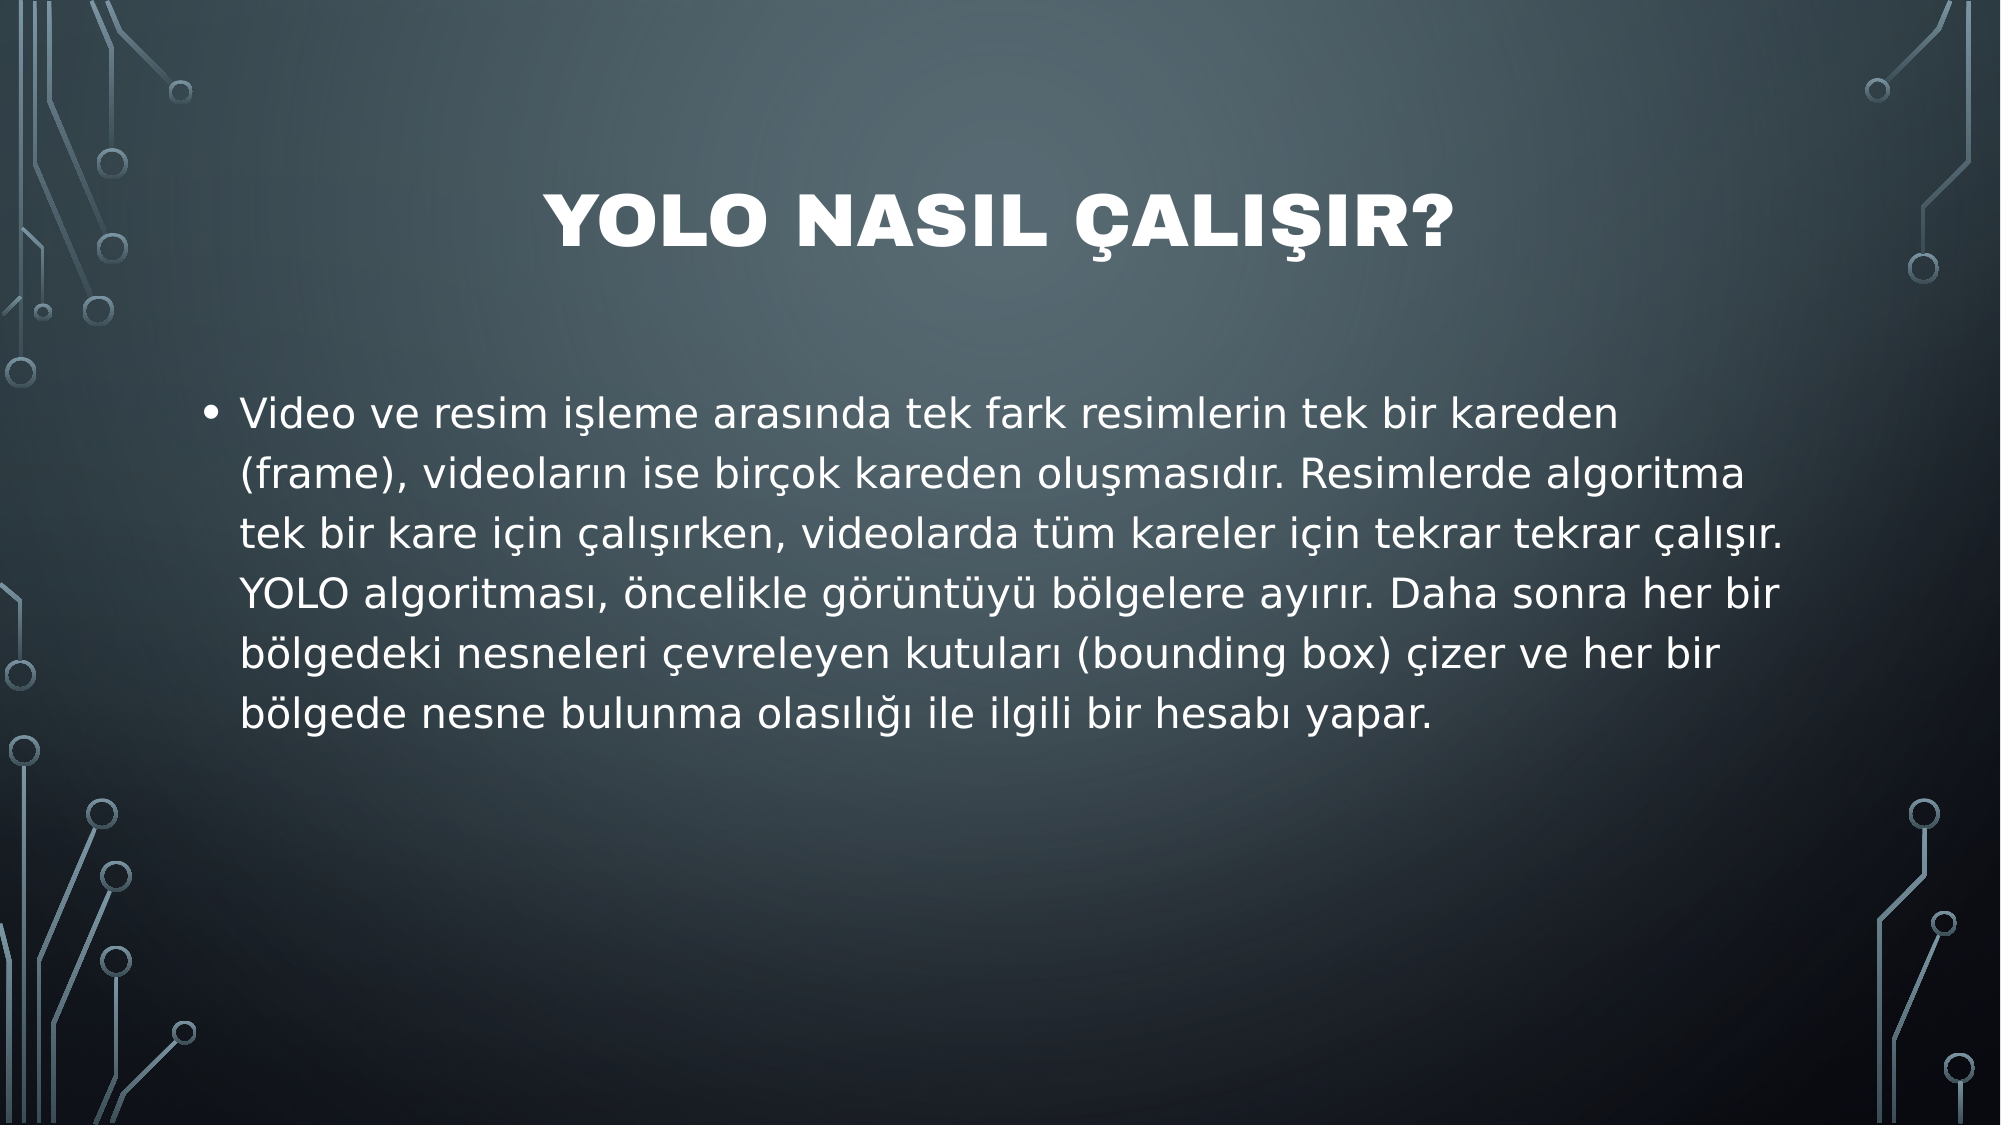

Yolo nasıl çalışır?
Video ve resim işleme arasında tek fark resimlerin tek bir kareden (frame), videoların ise birçok kareden oluşmasıdır. Resimlerde algoritma tek bir kare için çalışırken, videolarda tüm kareler için tekrar tekrar çalışır. YOLO algoritması, öncelikle görüntüyü bölgelere ayırır. Daha sonra her bir bölgedeki nesneleri çevreleyen kutuları (bounding box) çizer ve her bir bölgede nesne bulunma olasılığı ile ilgili bir hesabı yapar.